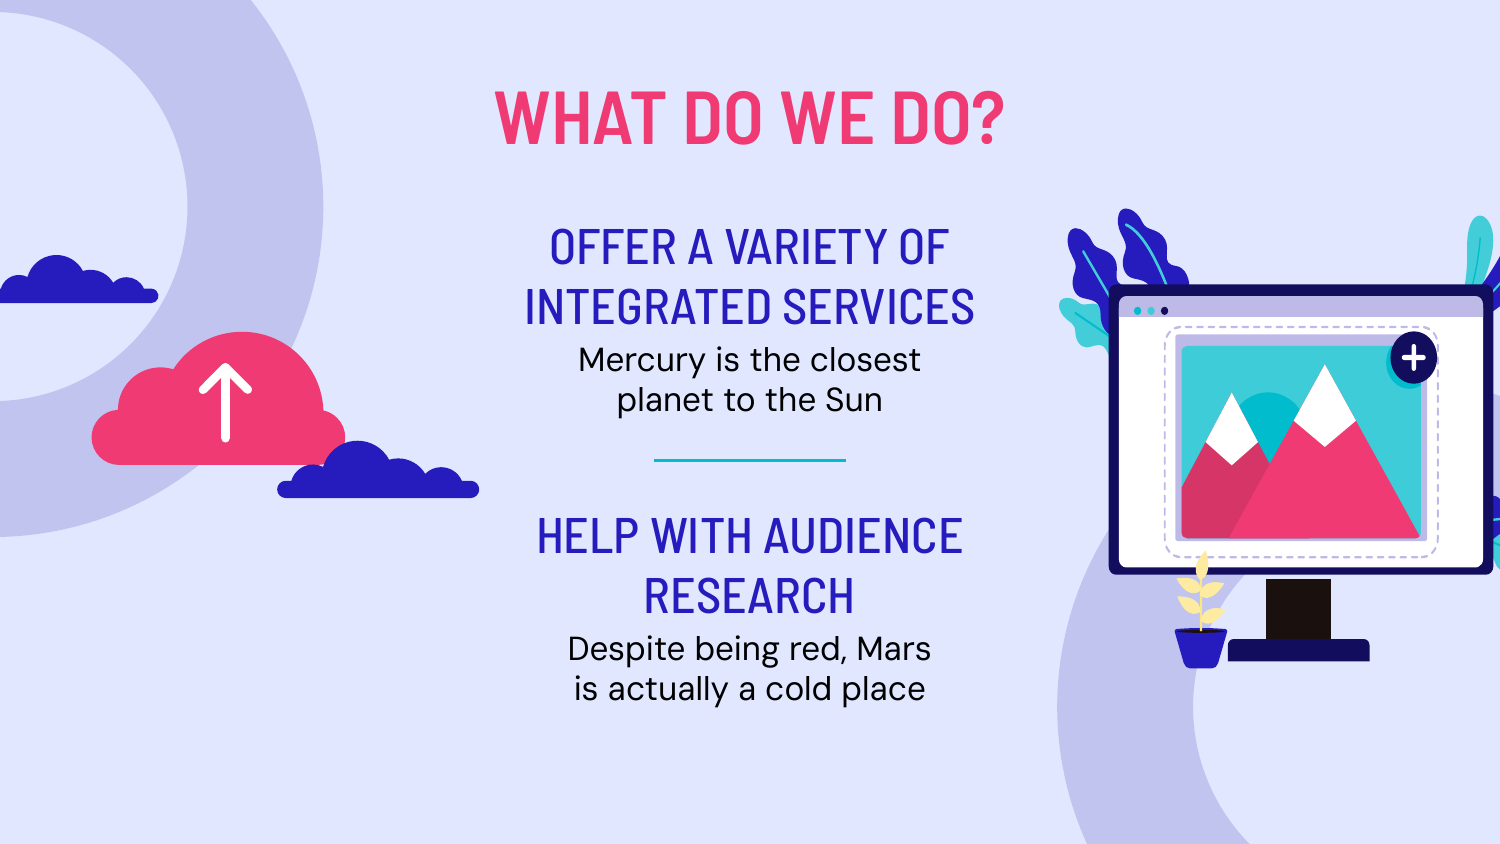

WHAT DO WE DO?

# OFFER A VARIETY OF INTEGRATED SERVICES
Mercury is the closest planet to the Sun

HELP WITH AUDIENCE RESEARCH
Despite being red, Mars is actually a cold place